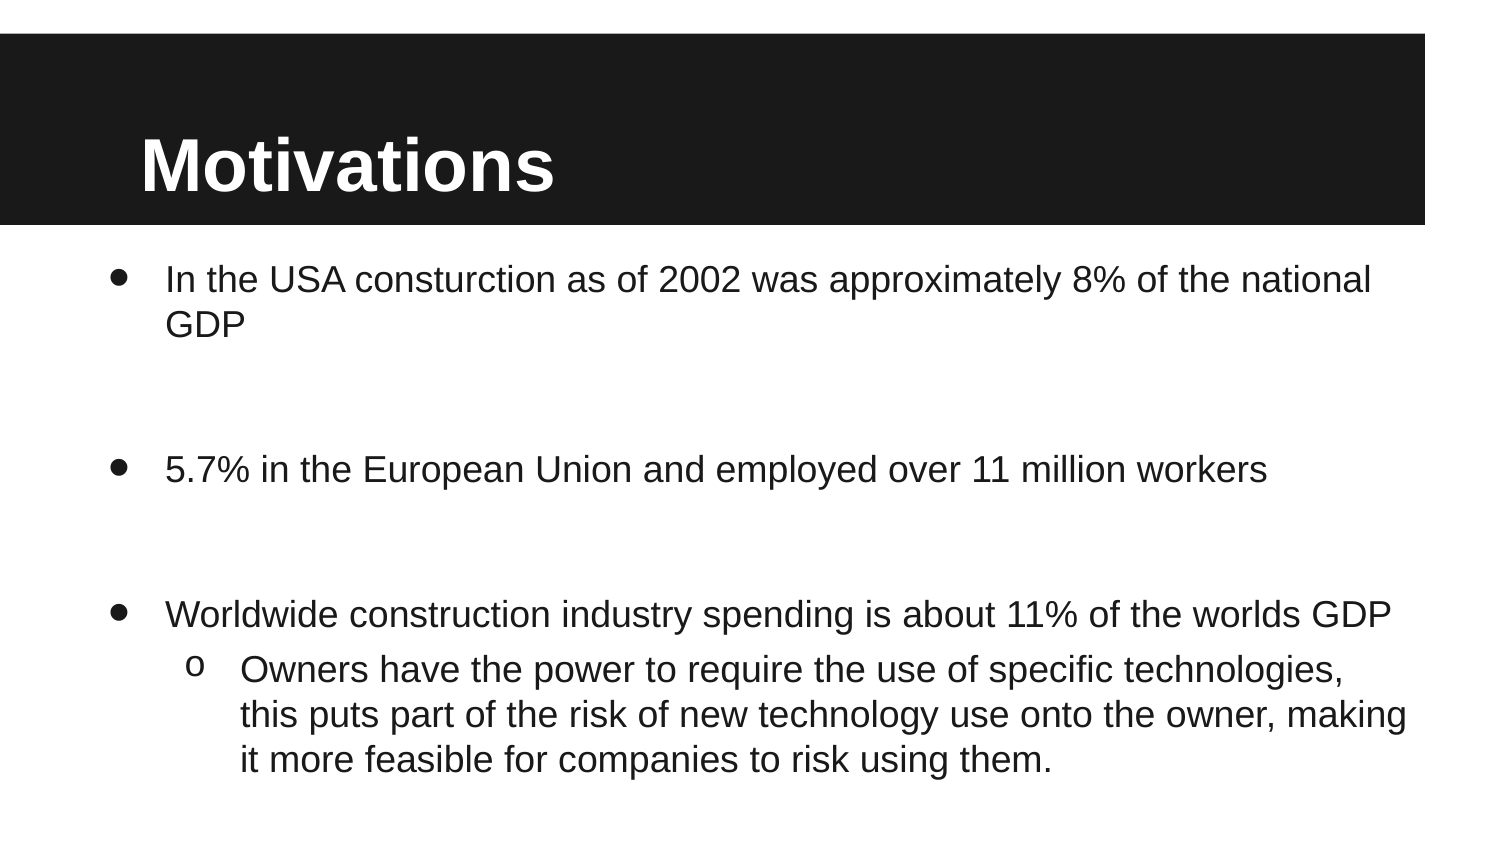

# Motivations
In the USA consturction as of 2002 was approximately 8% of the national GDP

5.7% in the European Union and employed over 11 million workers

Worldwide construction industry spending is about 11% of the worlds GDP
Owners have the power to require the use of specific technologies, this puts part of the risk of new technology use onto the owner, making it more feasible for companies to risk using them.